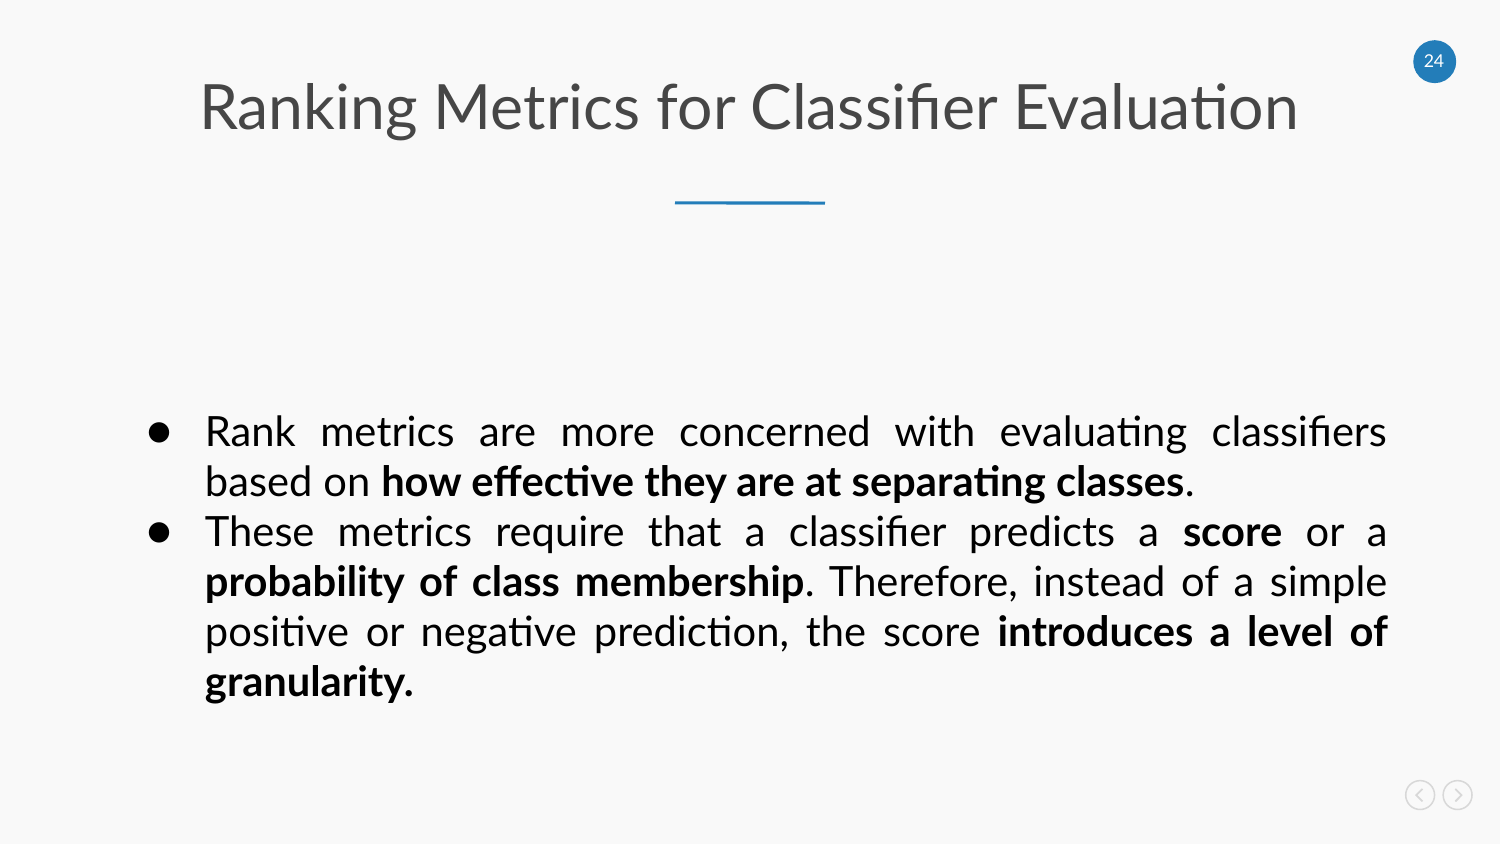

Ranking Metrics for Classifier Evaluation

Rank metrics are more concerned with evaluating classifiers based on how effective they are at separating classes.
These metrics require that a classifier predicts a score or a probability of class membership. Therefore, instead of a simple positive or negative prediction, the score introduces a level of granularity.